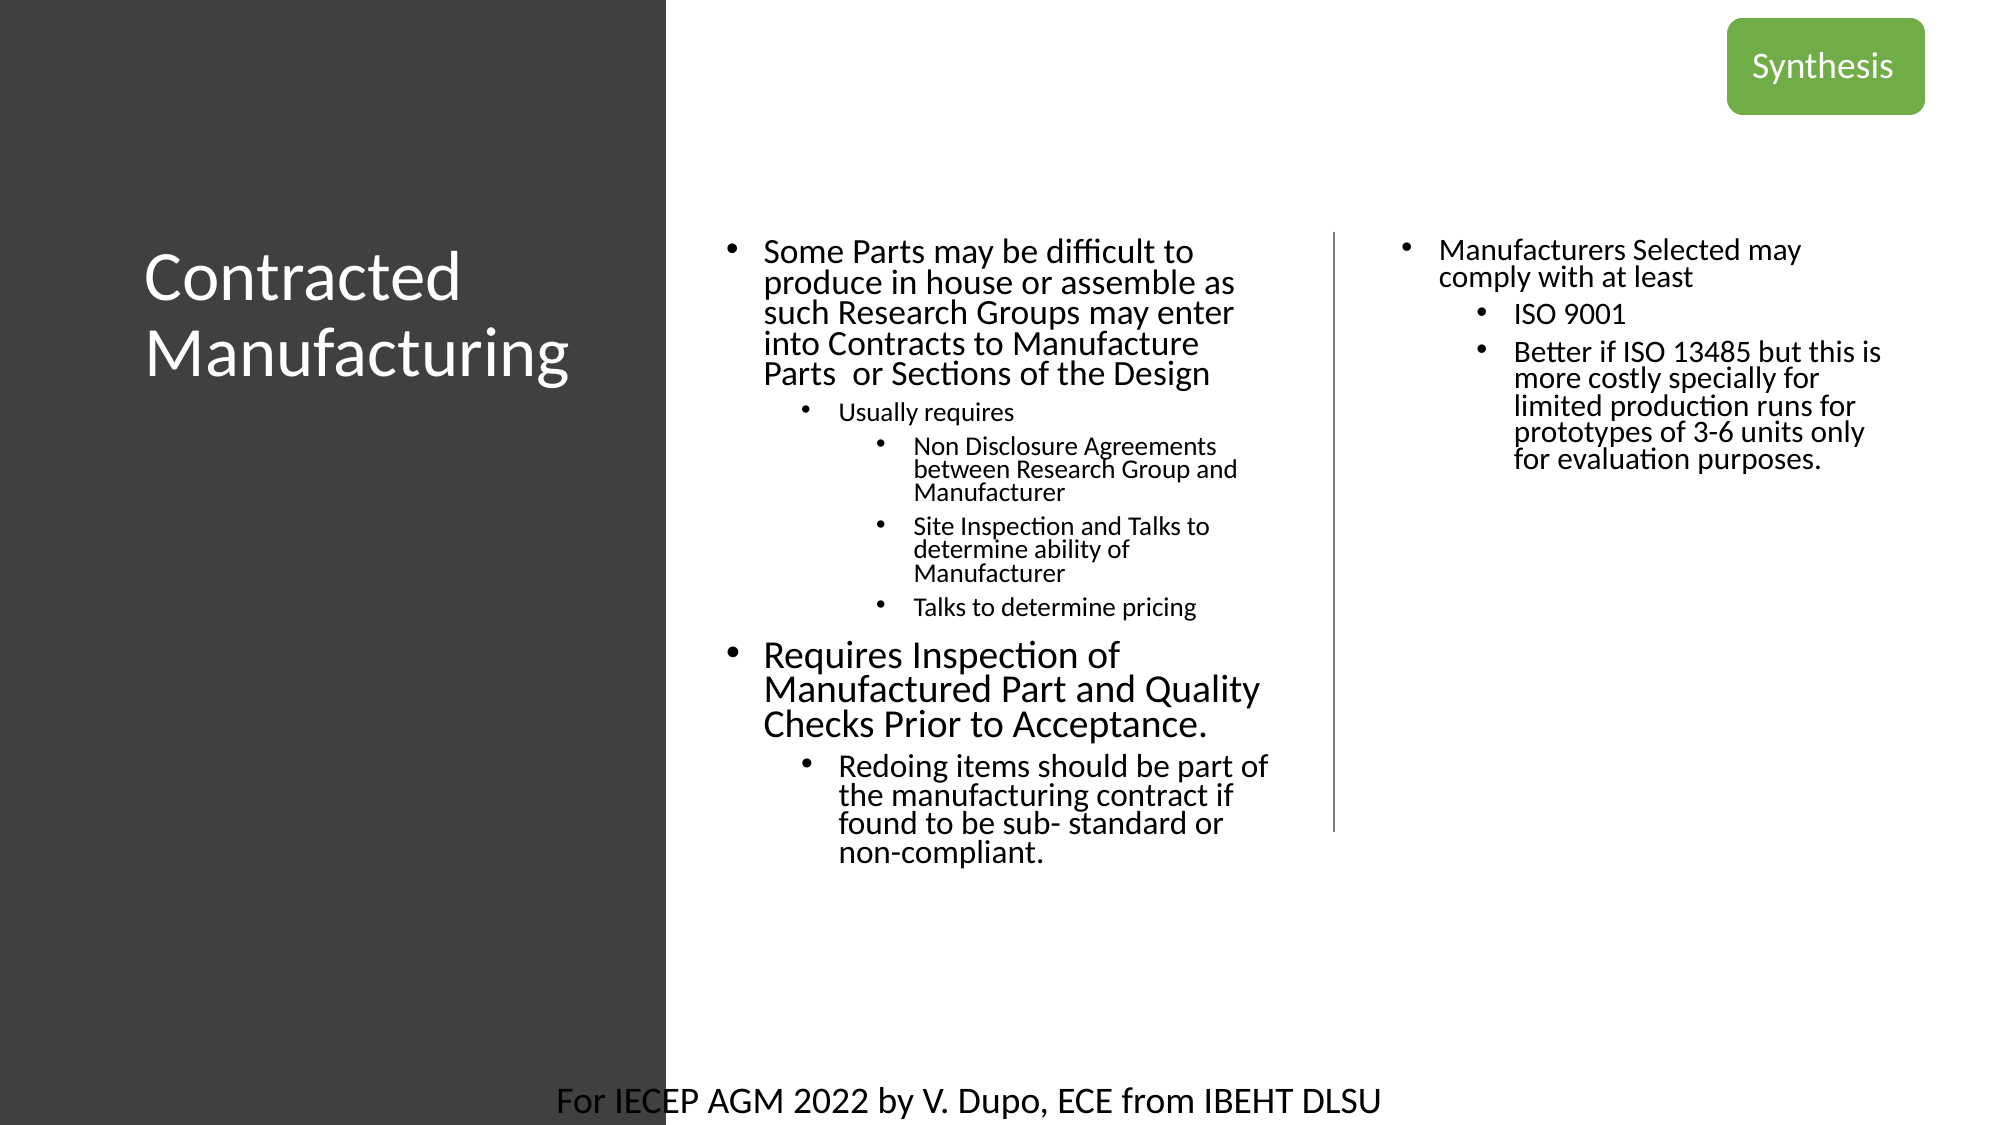

Synthesis
# Contracted Manufacturing
Some Parts may be difficult to produce in house or assemble as such Research Groups may enter into Contracts to Manufacture Parts  or Sections of the Design
Usually requires
Non Disclosure Agreements between Research Group and Manufacturer
Site Inspection and Talks to determine ability of Manufacturer
Talks to determine pricing
Requires Inspection of Manufactured Part and Quality Checks Prior to Acceptance.
Redoing items should be part of the manufacturing contract if found to be sub- standard or non-compliant.

Manufacturers Selected may comply with at least
ISO 9001
Better if ISO 13485 but this is more costly specially for limited production runs for prototypes of 3-6 units only for evaluation purposes.
For IECEP AGM 2022 by V. Dupo, ECE from IBEHT DLSU